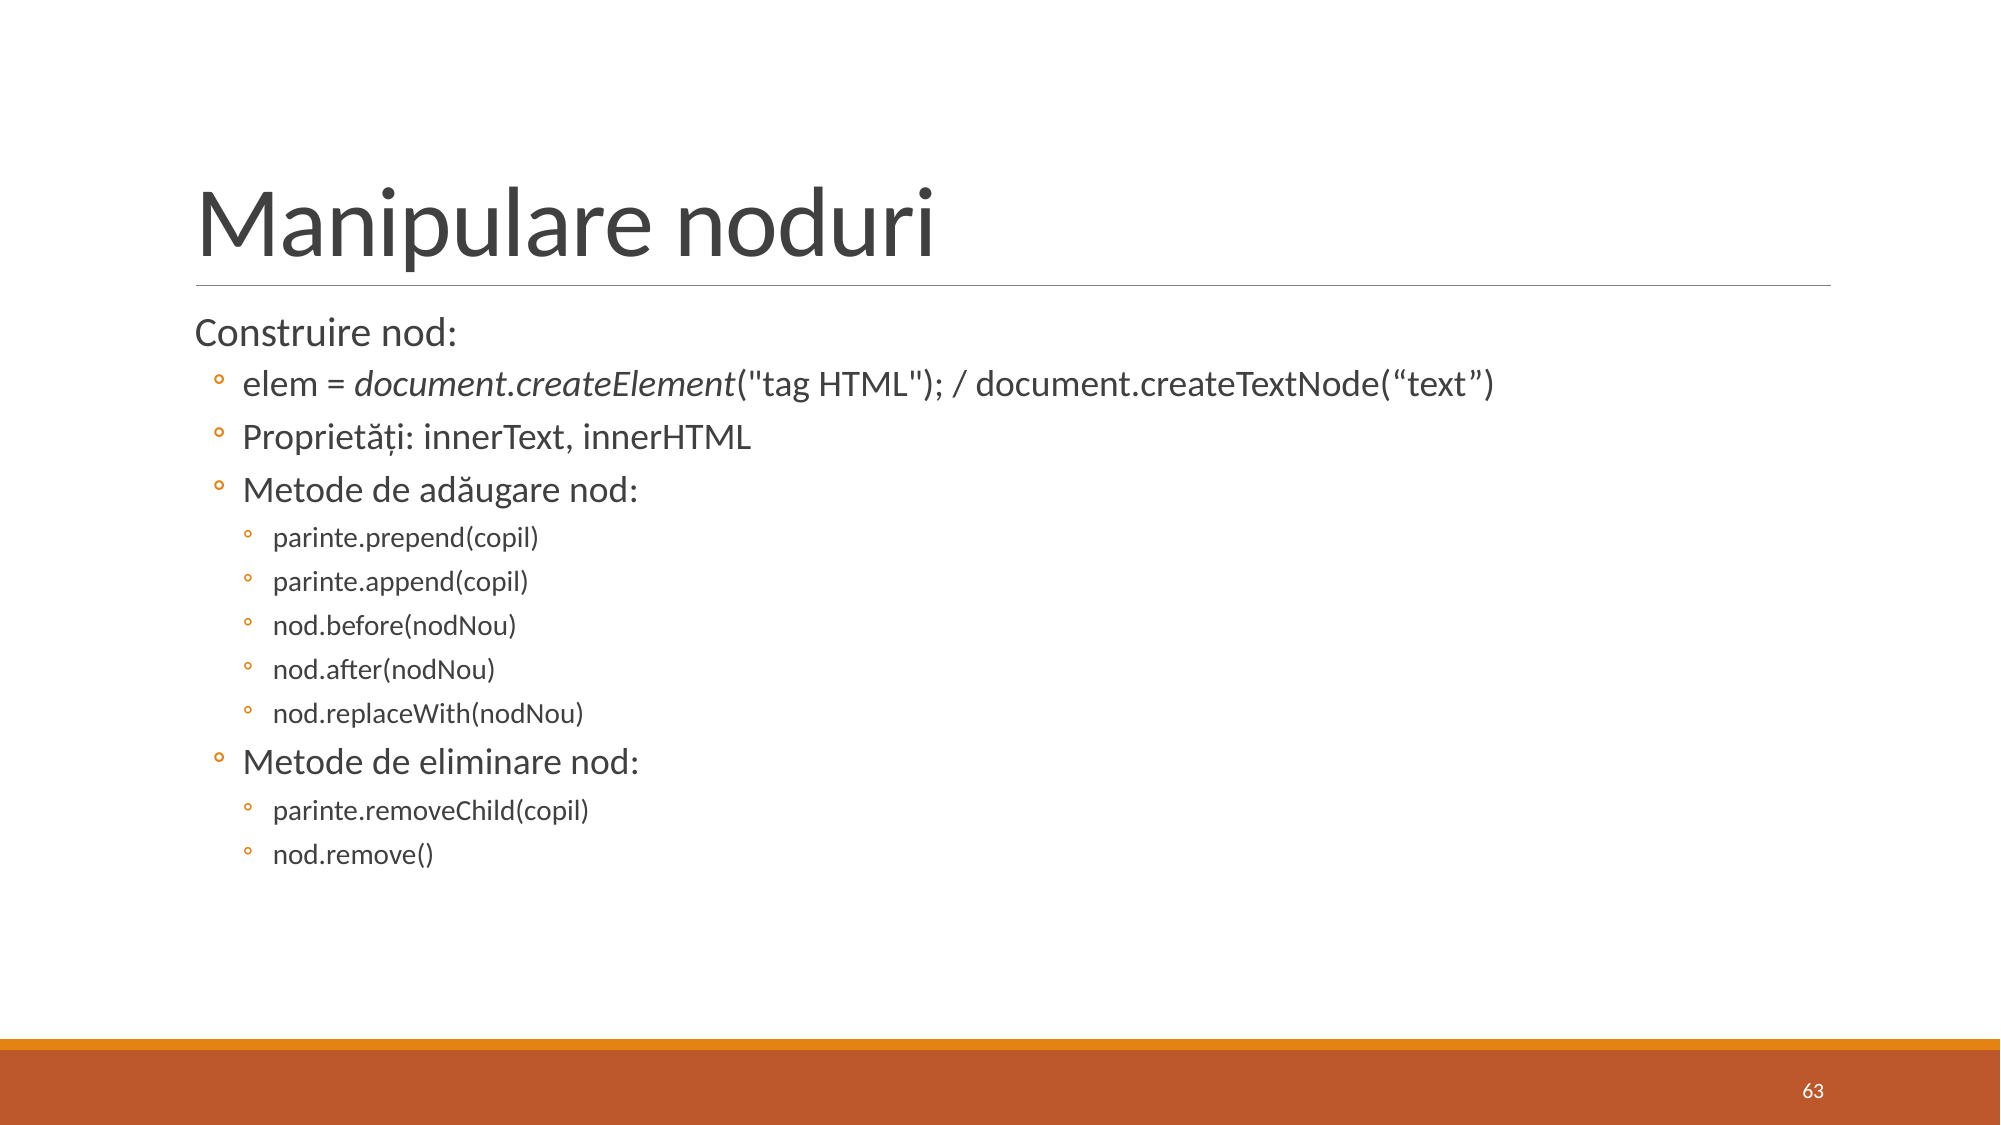

# Manipulare noduri
Construire nod:
elem = document.createElement("tag HTML"); / document.createTextNode(“text”)
Proprietăți: innerText, innerHTML
Metode de adăugare nod:
parinte.prepend(copil)
parinte.append(copil)
nod.before(nodNou)
nod.after(nodNou)
nod.replaceWith(nodNou)
Metode de eliminare nod:
parinte.removeChild(copil)
nod.remove()
63